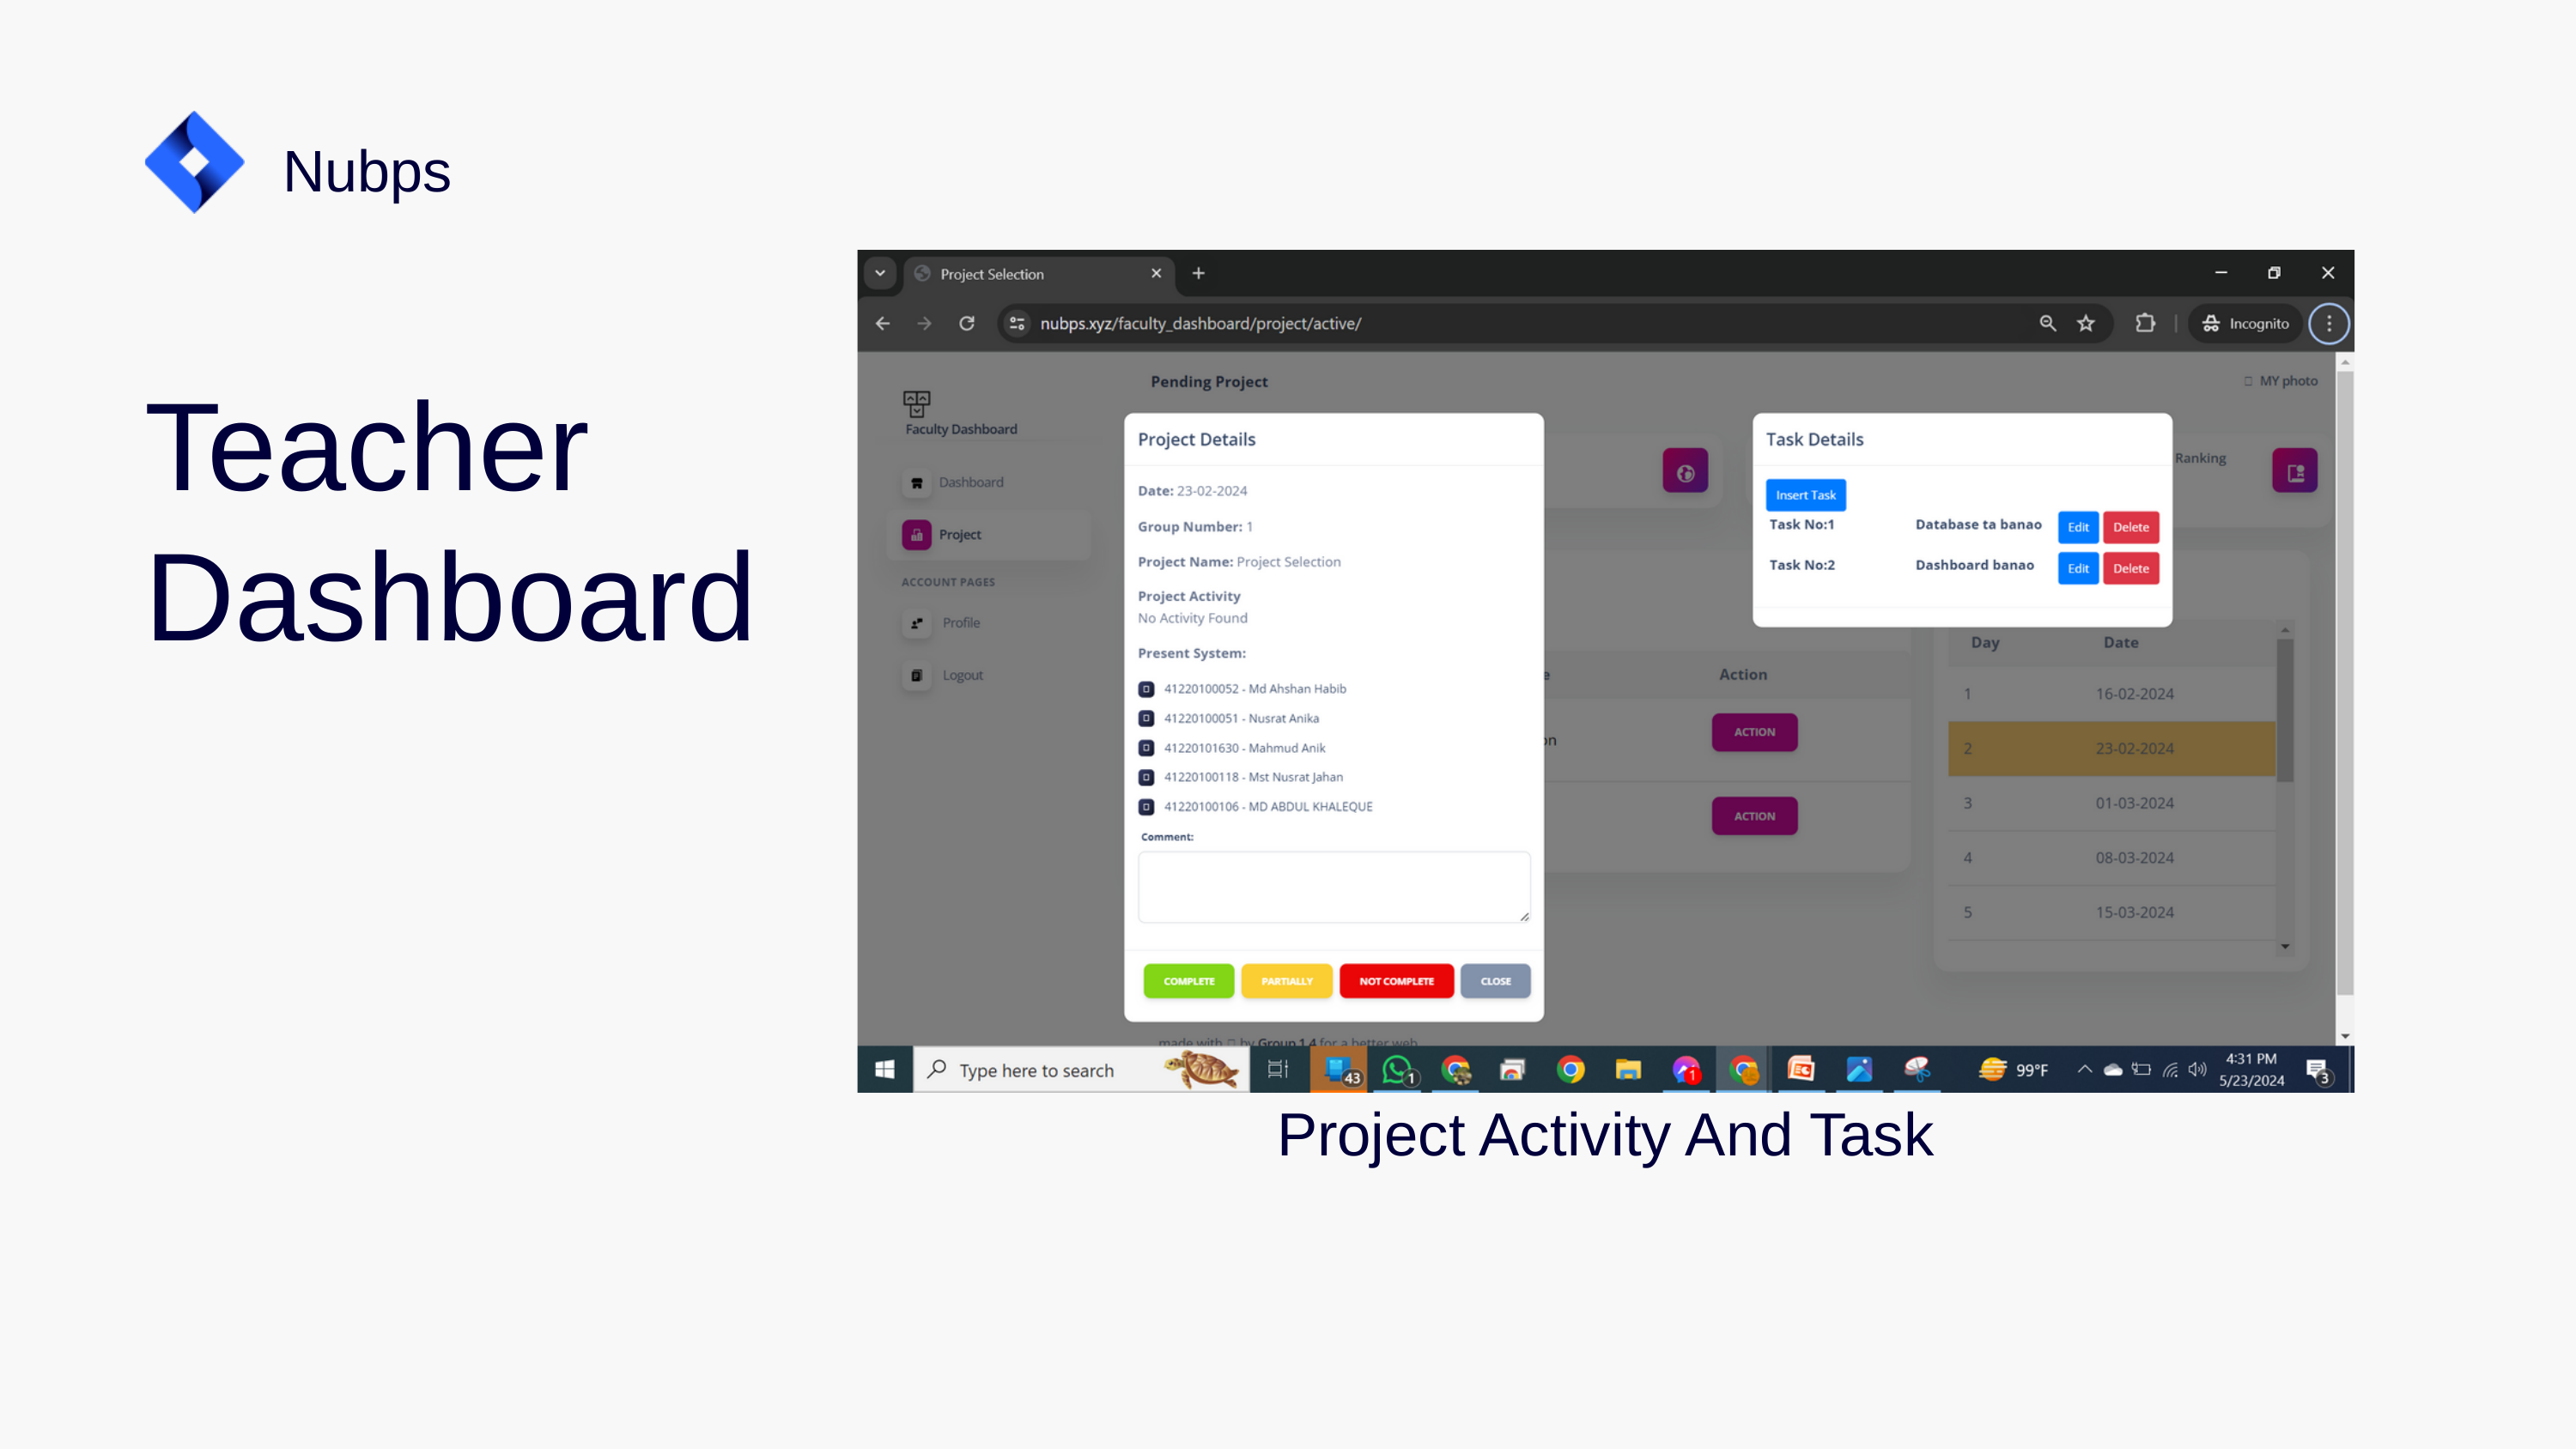

Nubps

Teacher Dashboard

Project Activity And Task